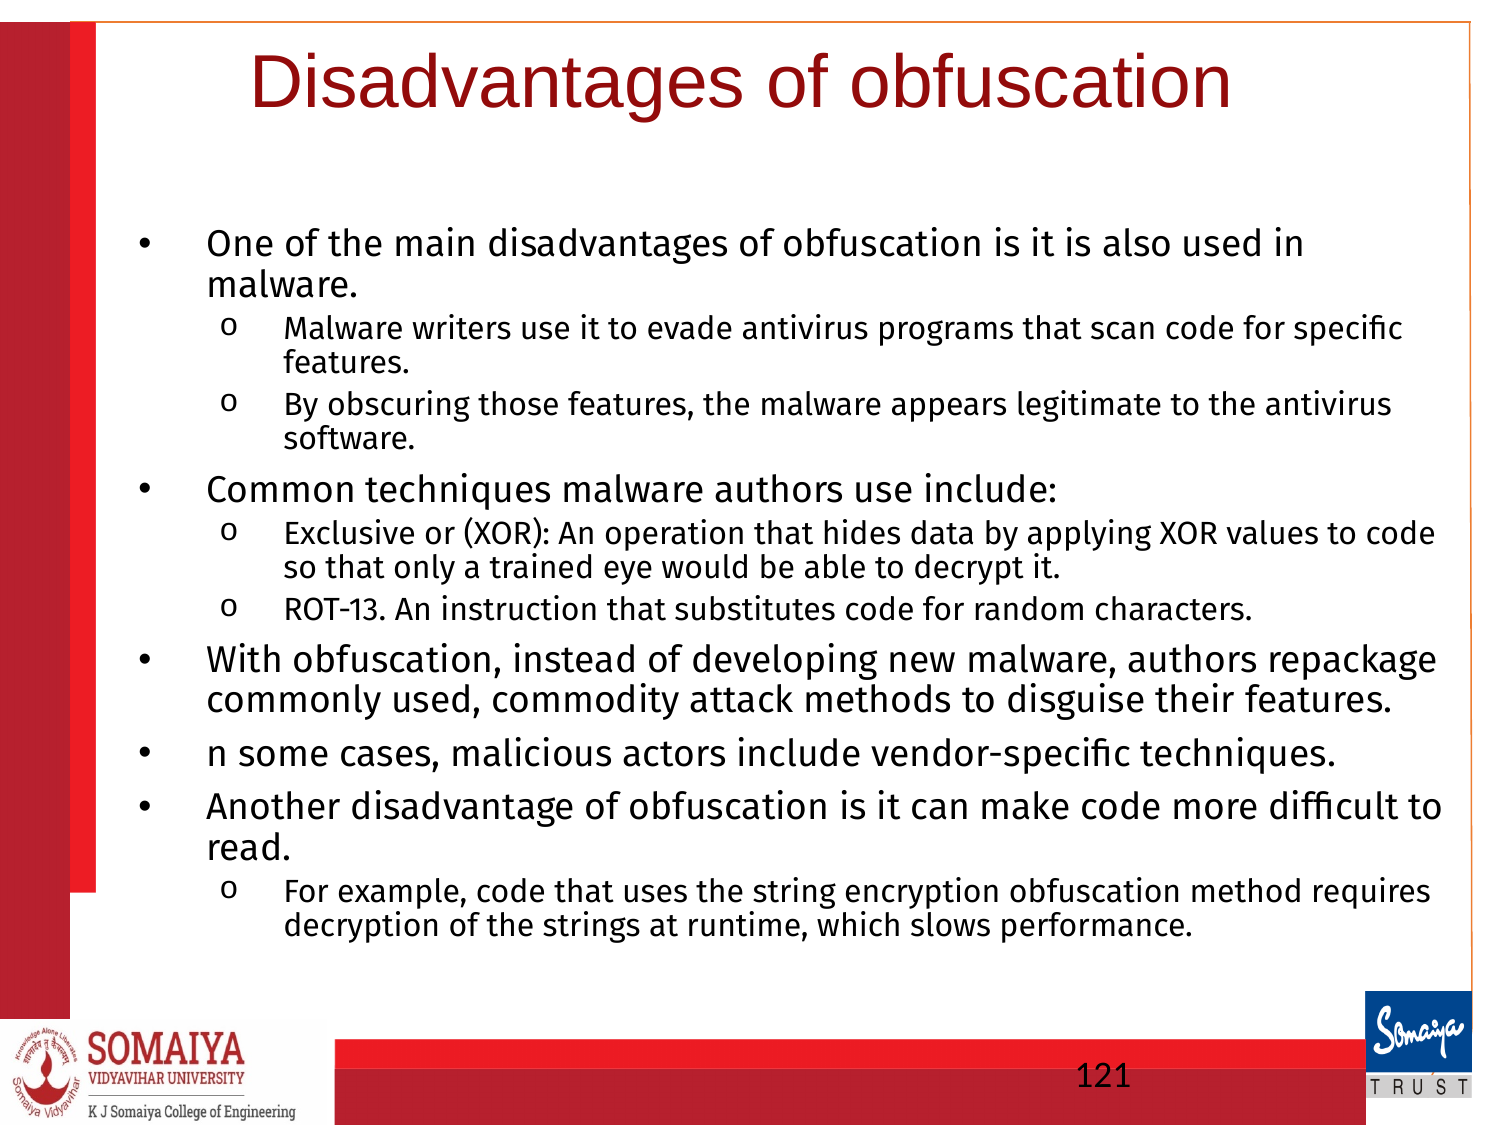

# Disadvantages of obfuscation
One of the main disadvantages of obfuscation is it is also used in malware.
Malware writers use it to evade antivirus programs that scan code for specific features.
By obscuring those features, the malware appears legitimate to the antivirus software.
Common techniques malware authors use include:
Exclusive or (XOR): An operation that hides data by applying XOR values to code so that only a trained eye would be able to decrypt it.
ROT-13. An instruction that substitutes code for random characters.
With obfuscation, instead of developing new malware, authors repackage commonly used, commodity attack methods to disguise their features.
n some cases, malicious actors include vendor-specific techniques.
Another disadvantage of obfuscation is it can make code more difficult to read.
For example, code that uses the string encryption obfuscation method requires decryption of the strings at runtime, which slows performance.
121